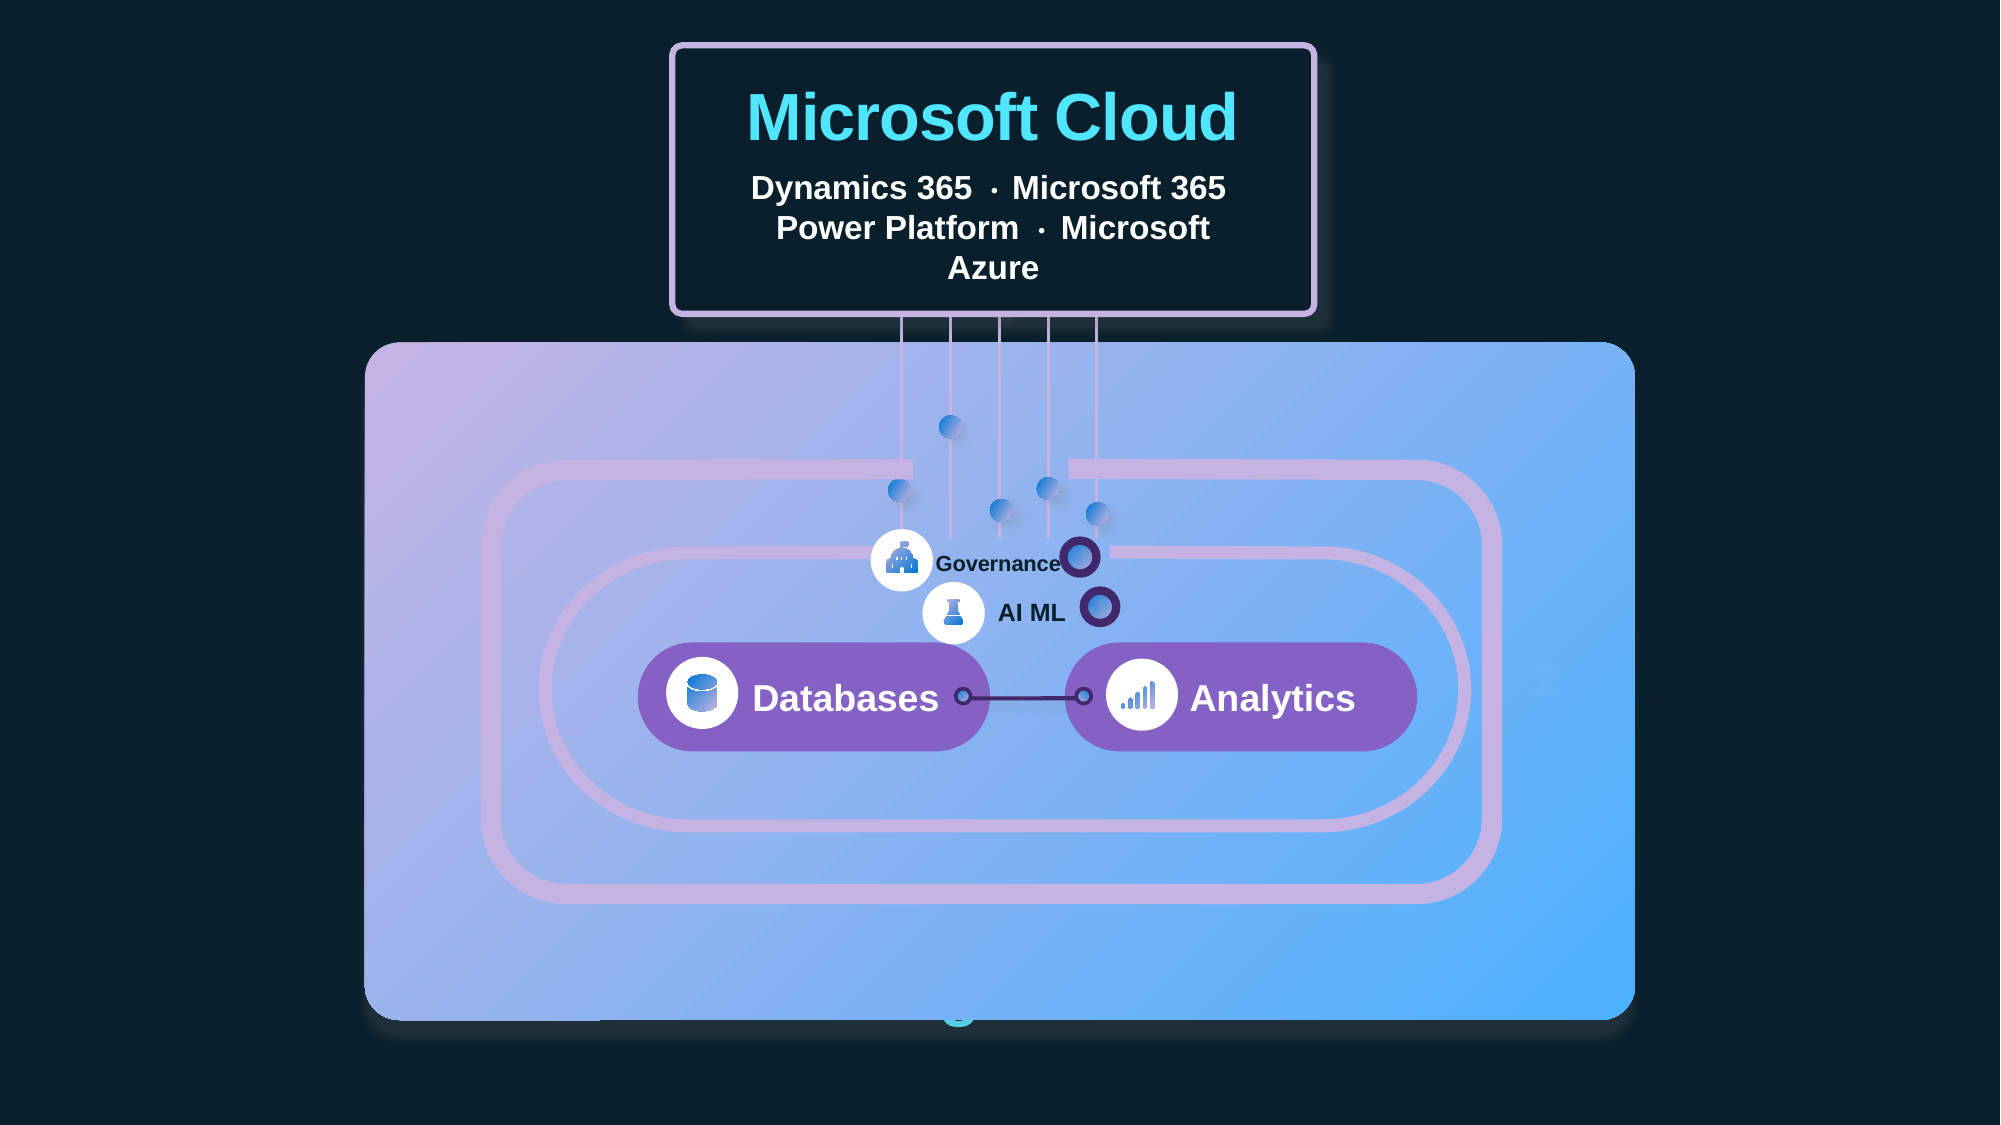

2
Microsoft Cloud
Dynamics 365  •  Microsoft 365
Power Platform  •   Microsoft Azure

2

2

7

2
Governance
1

6

    AI ML
1
Databases
Analytics

4
5
7
Microsoft Intelligent Data Platform